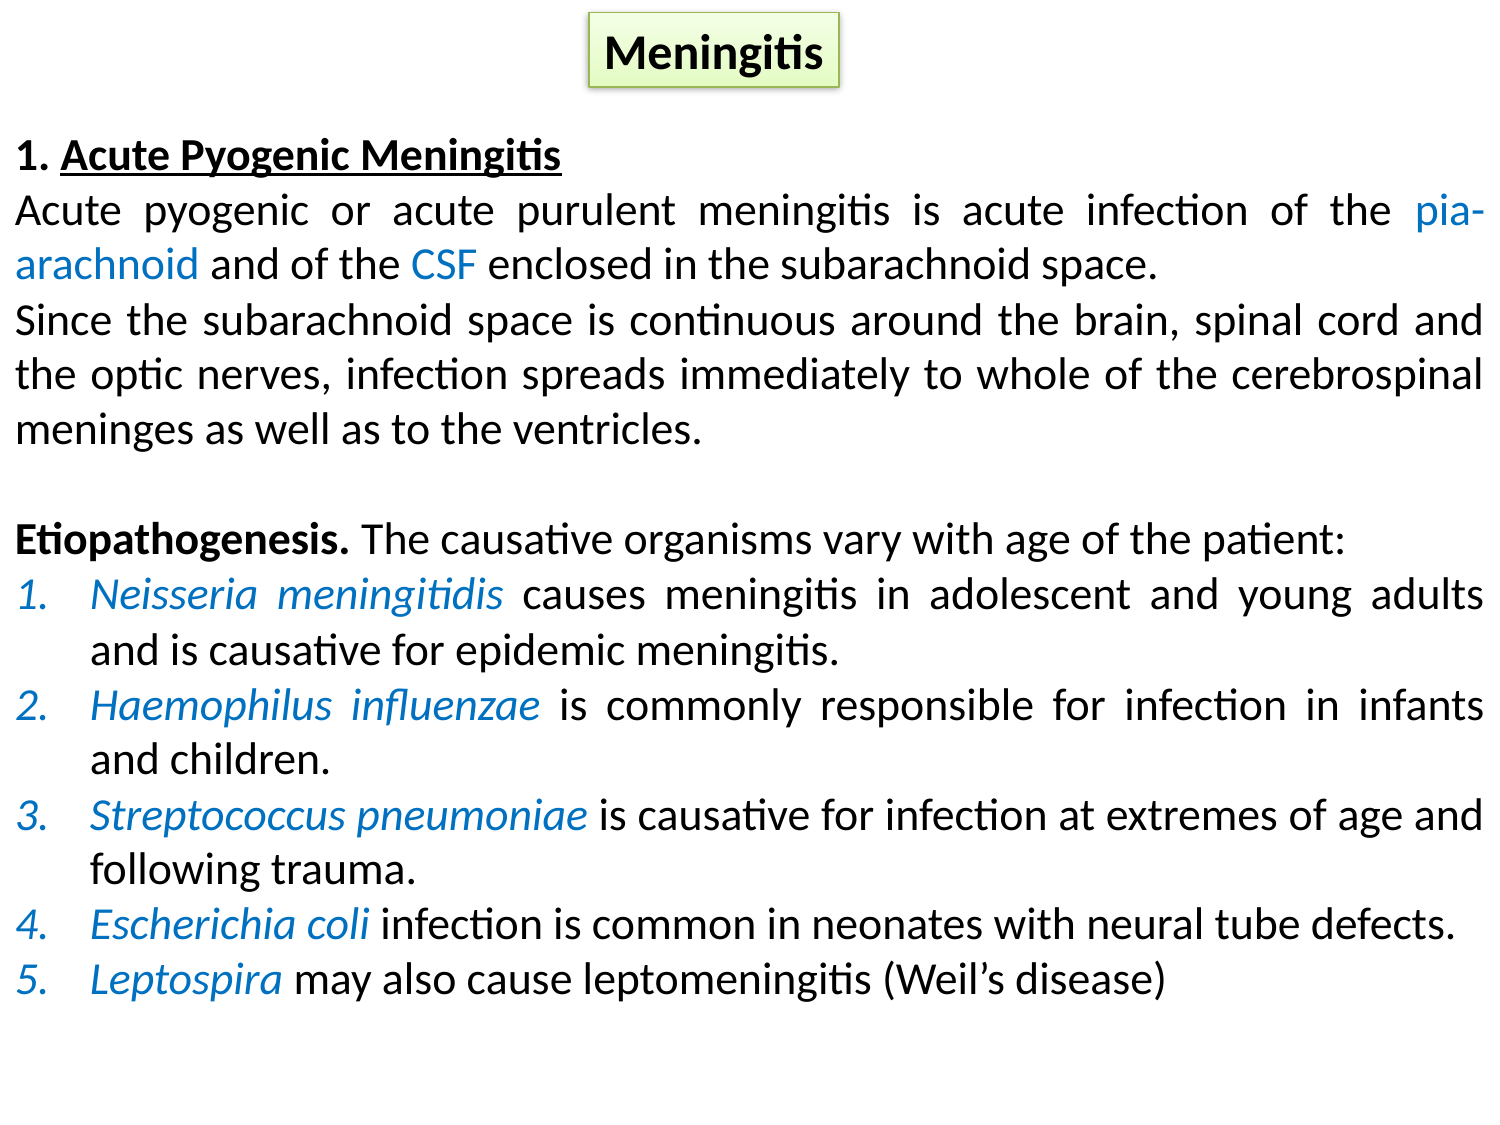

Meningitis
1. Acute Pyogenic Meningitis
Acute pyogenic or acute purulent meningitis is acute infection of the pia-arachnoid and of the CSF enclosed in the subarachnoid space.
Since the subarachnoid space is continuous around the brain, spinal cord and the optic nerves, infection spreads immediately to whole of the cerebrospinal meninges as well as to the ventricles.

Etiopathogenesis. The causative organisms vary with age of the patient:
Neisseria meningitidis causes meningitis in adolescent and young adults and is causative for epidemic meningitis.
Haemophilus influenzae is commonly responsible for infection in infants and children.
Streptococcus pneumoniae is causative for infection at extremes of age and following trauma.
Escherichia coli infection is common in neonates with neural tube defects.
Leptospira may also cause leptomeningitis (Weil’s disease)